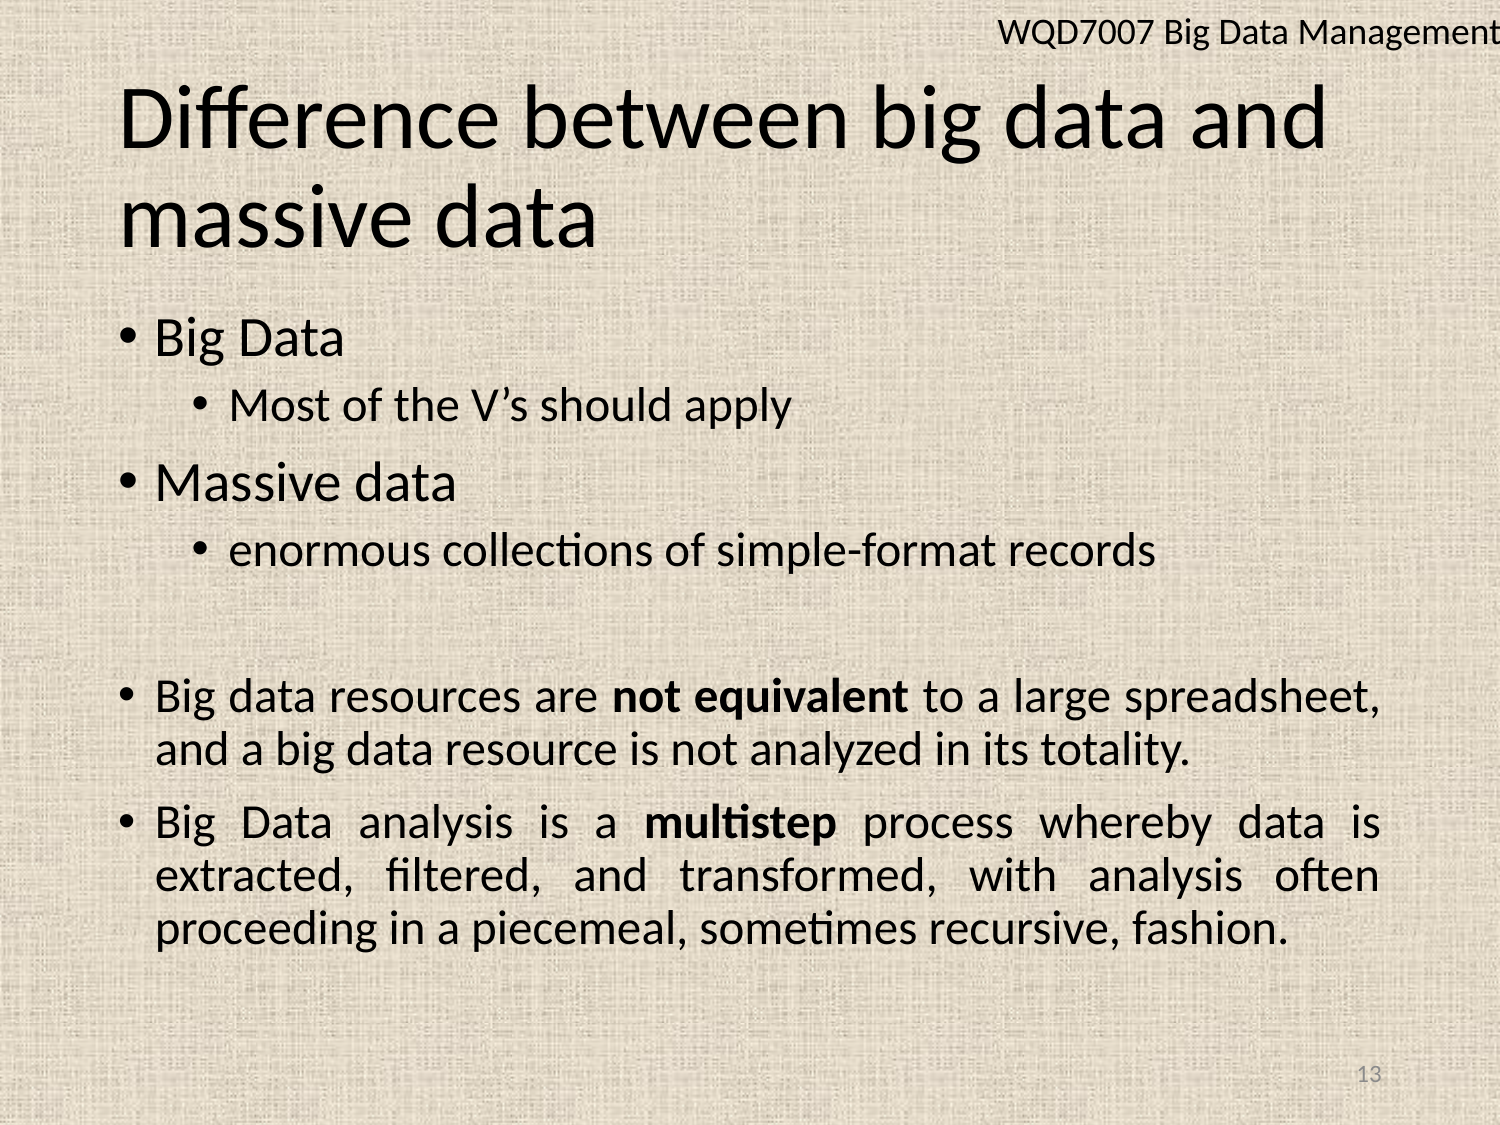

WQD7007 Big Data Management
# Difference between big data and massive data
Big Data
Most of the V’s should apply
Massive data
enormous collections of simple-format records

Big data resources are not equivalent to a large spreadsheet, and a big data resource is not analyzed in its totality.
Big Data analysis is a multistep process whereby data is extracted, filtered, and transformed, with analysis often proceeding in a piecemeal, sometimes recursive, fashion.

13